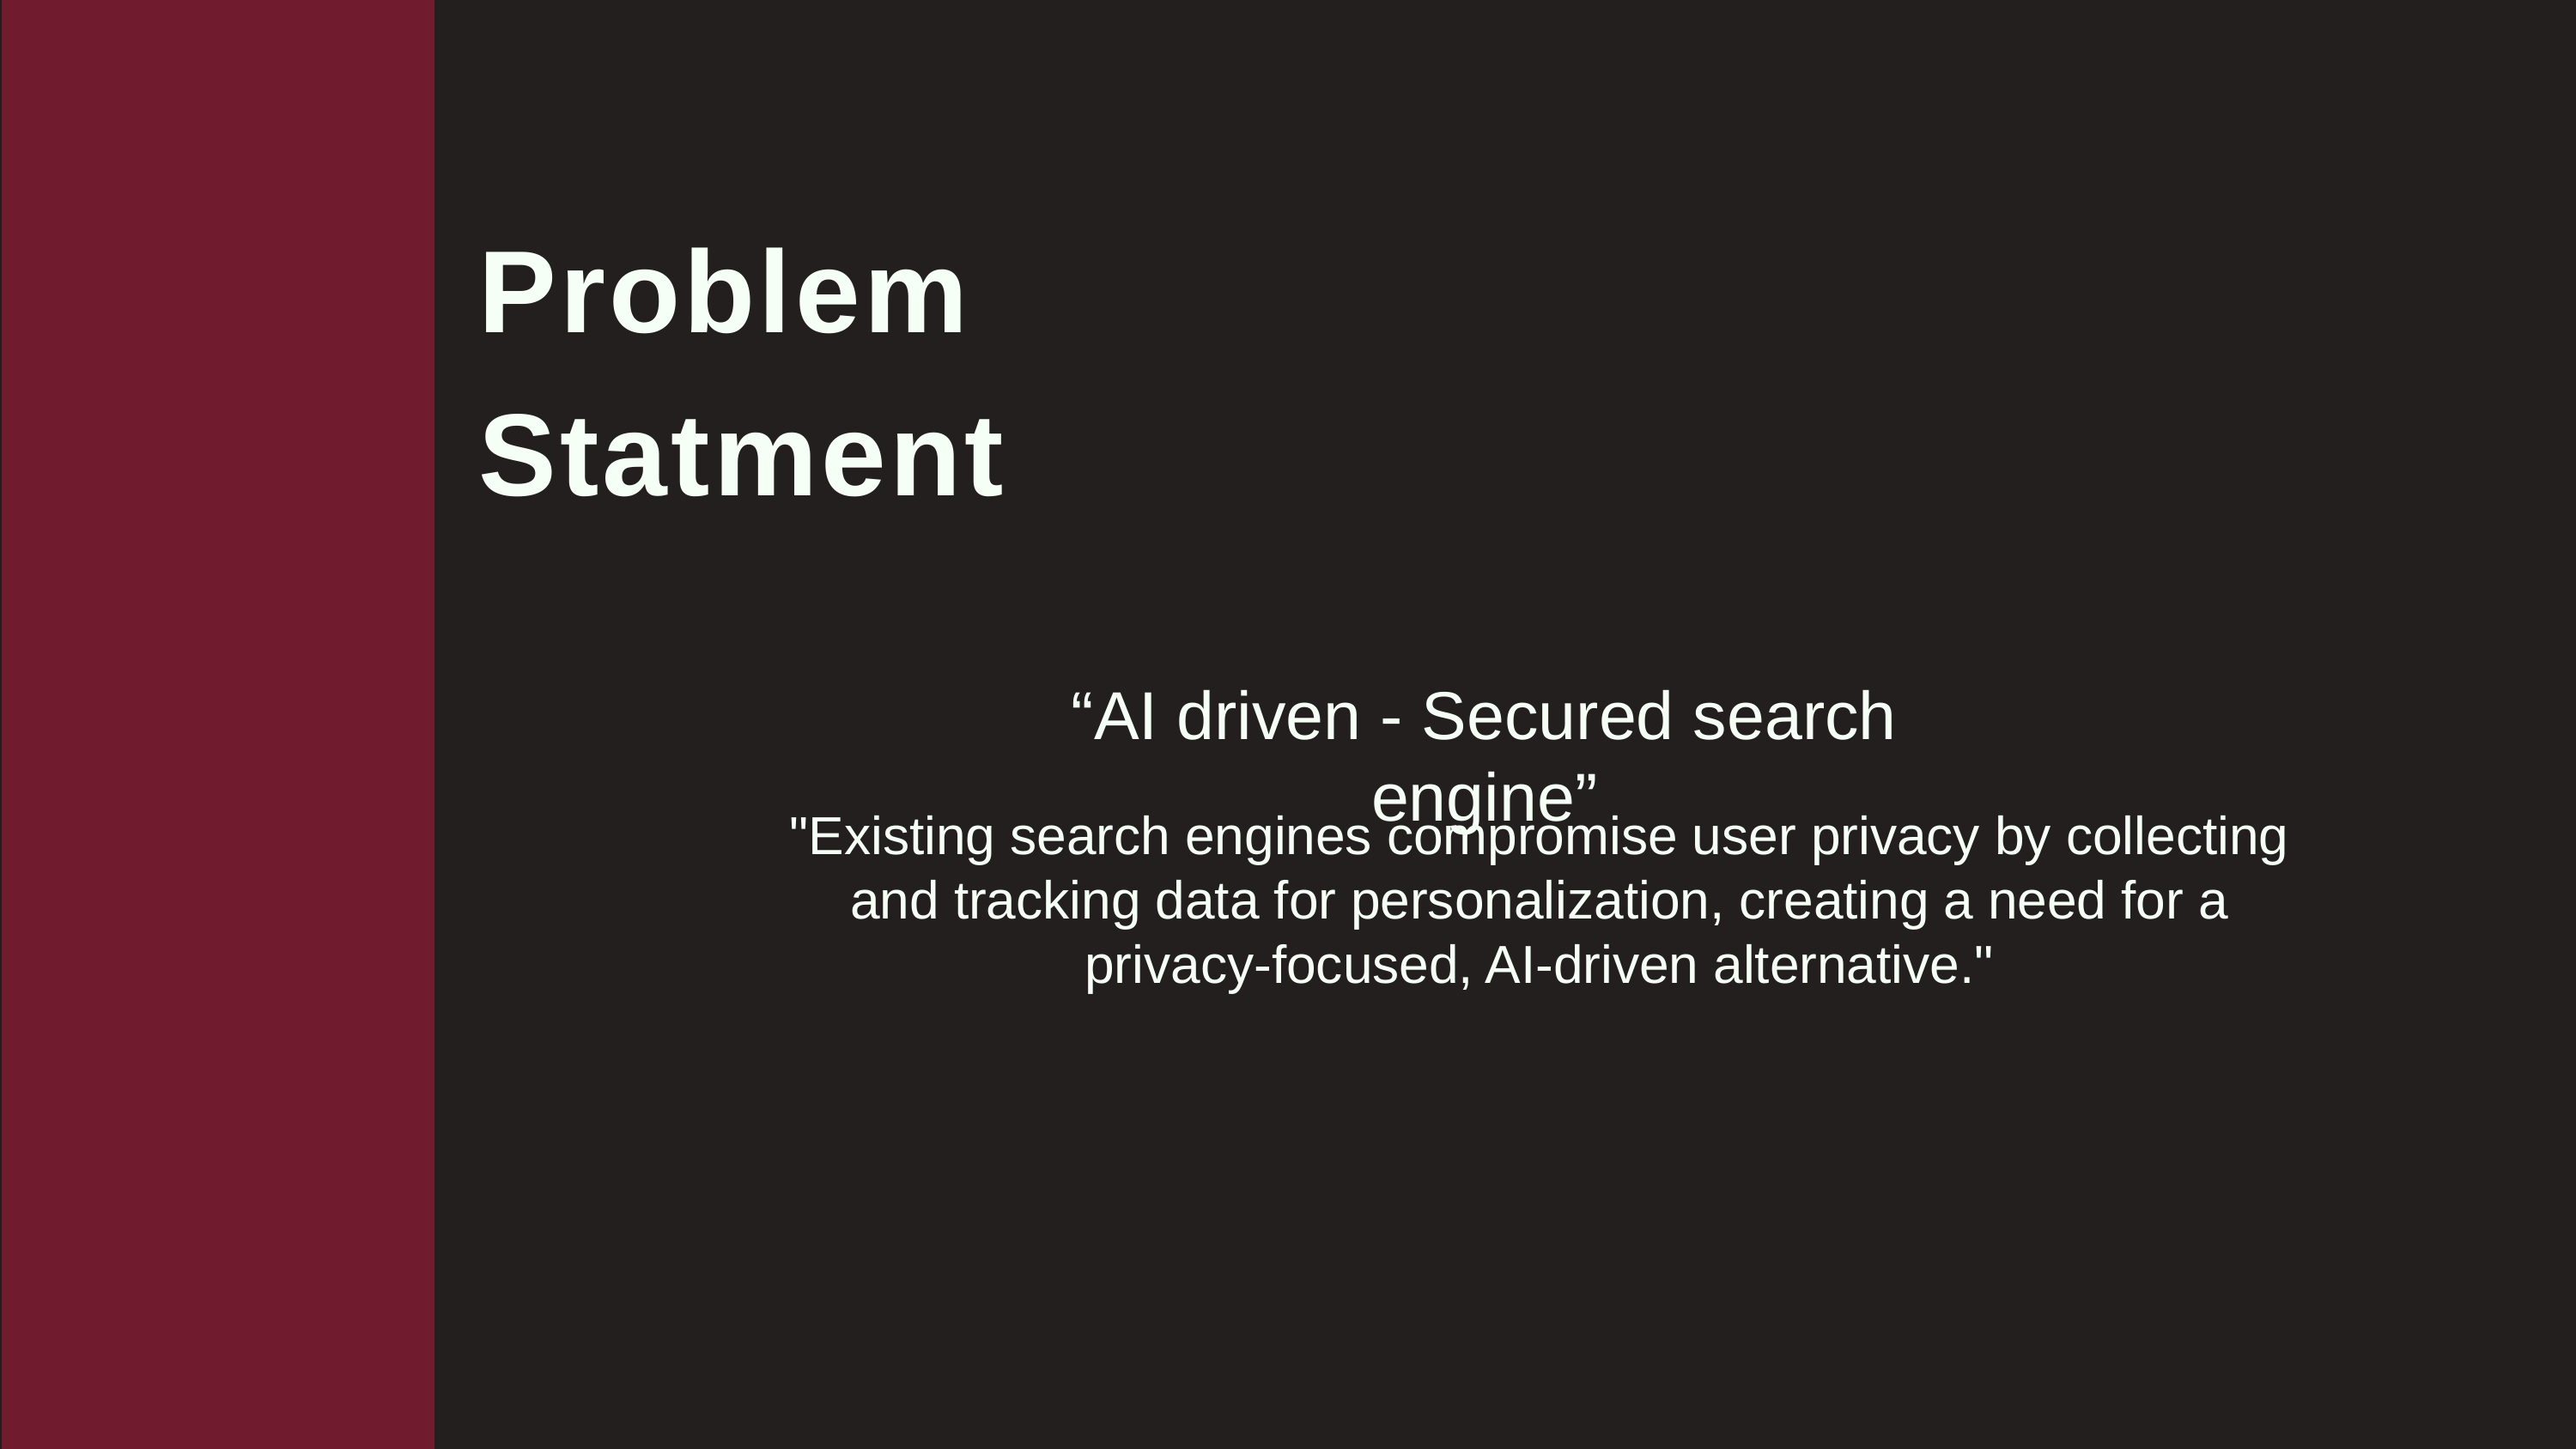

Problem Statment
“AI driven - Secured search engine”
"Existing search engines compromise user privacy by collecting and tracking data for personalization, creating a need for a privacy-focused, AI-driven alternative."